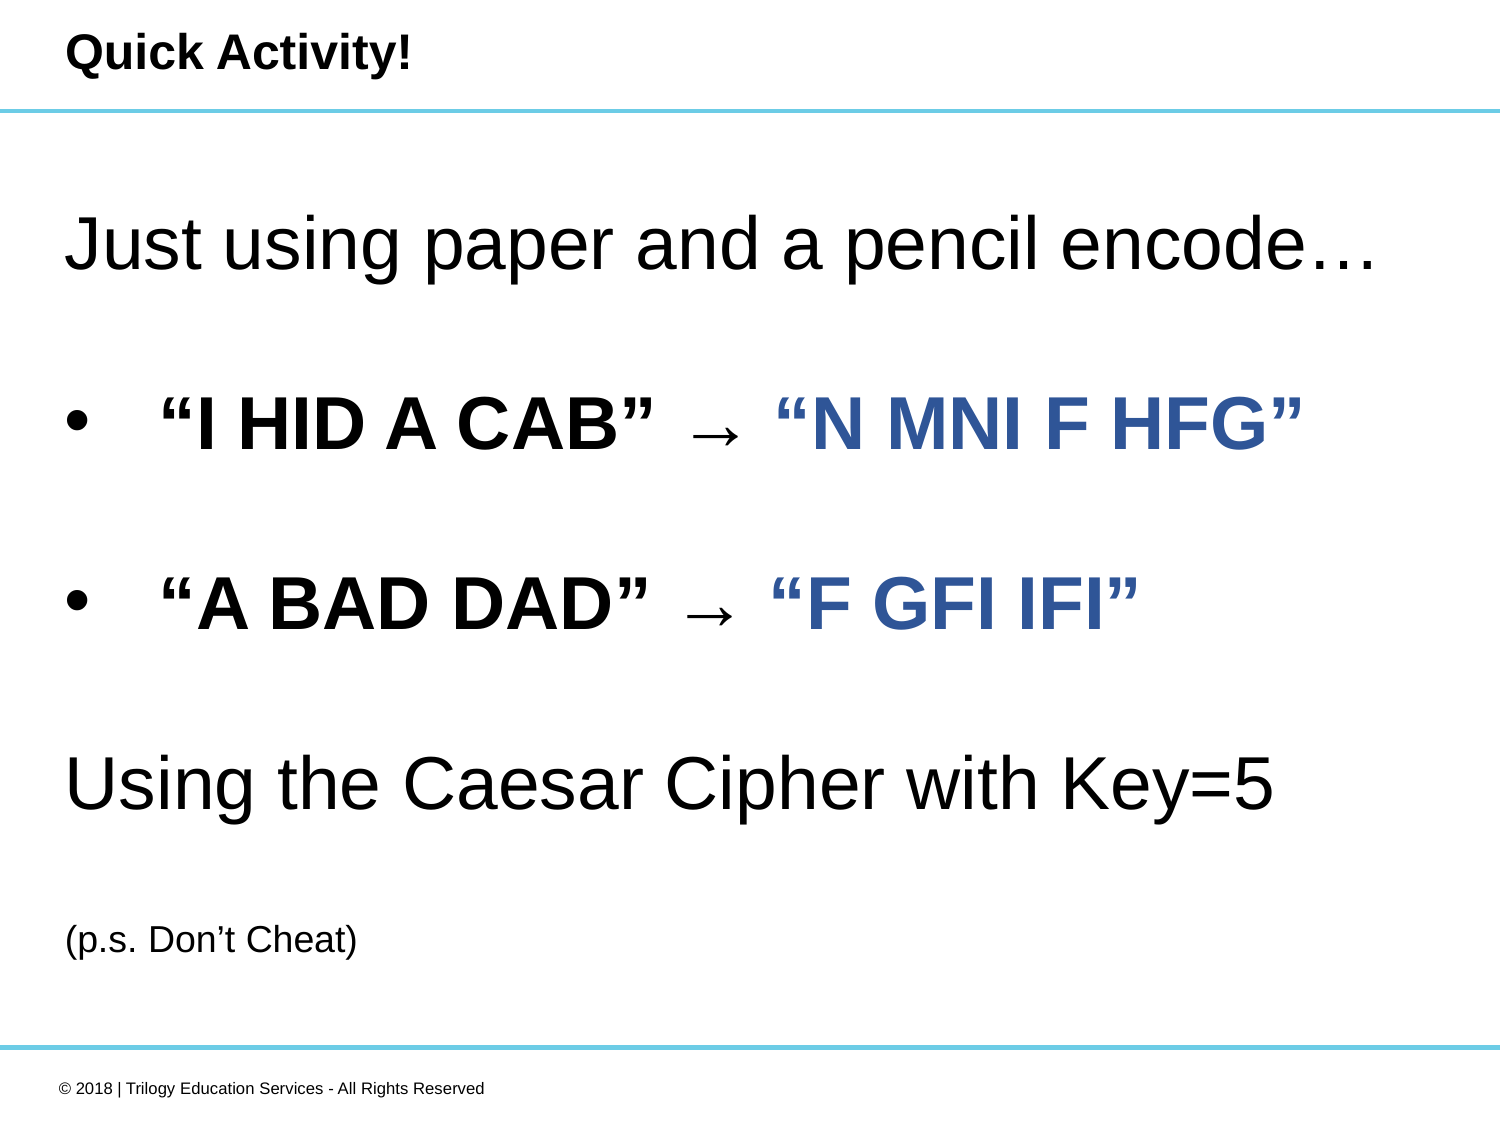

# Quick Activity!
Just using paper and a pencil encode…

“I HID A CAB” → “N MNI F HFG”

“A BAD DAD” → “F GFI IFI”

Using the Caesar Cipher with Key=5

(p.s. Don’t Cheat)